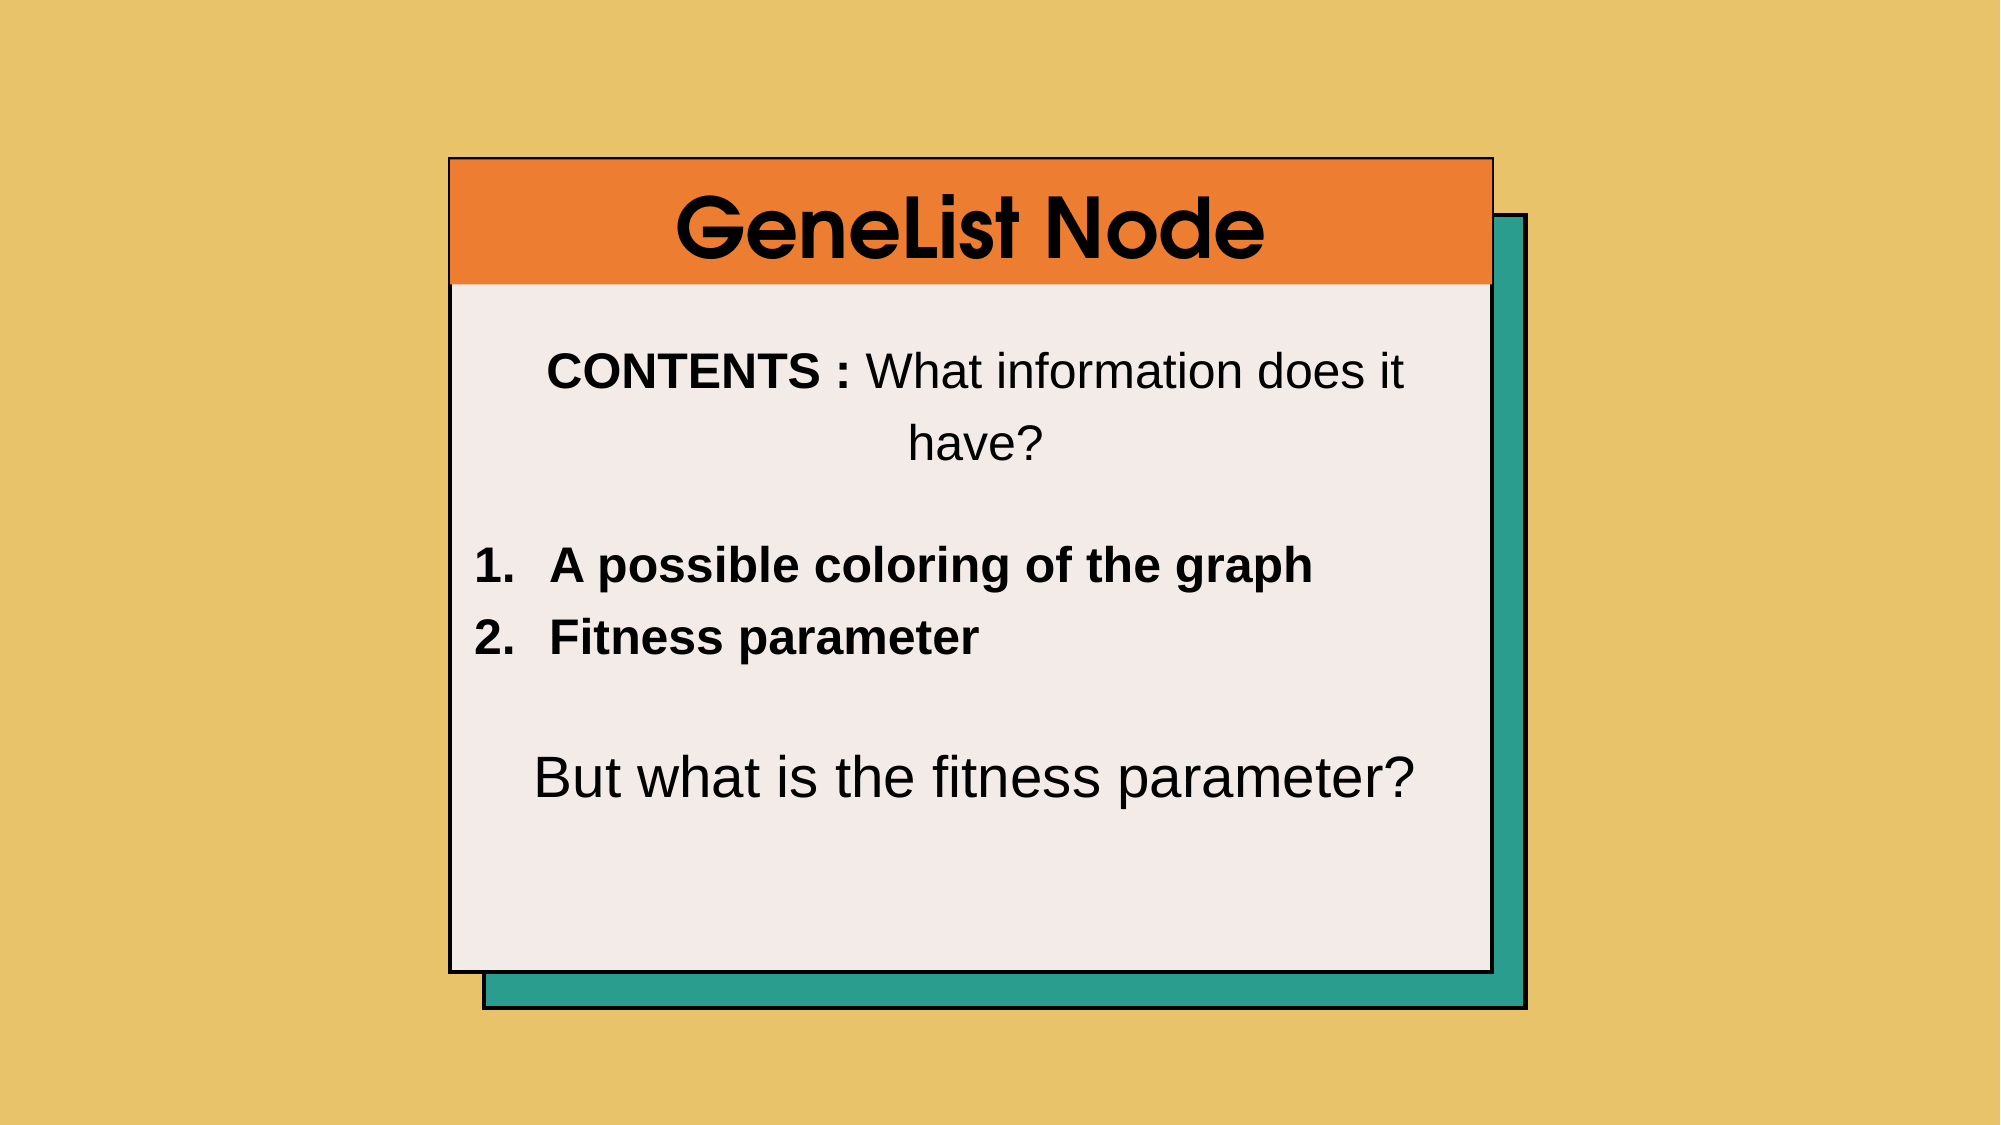

GeneList Node

CONTENTS : What information does it have?
A possible coloring of the graph
Fitness parameter

But what is the fitness parameter?